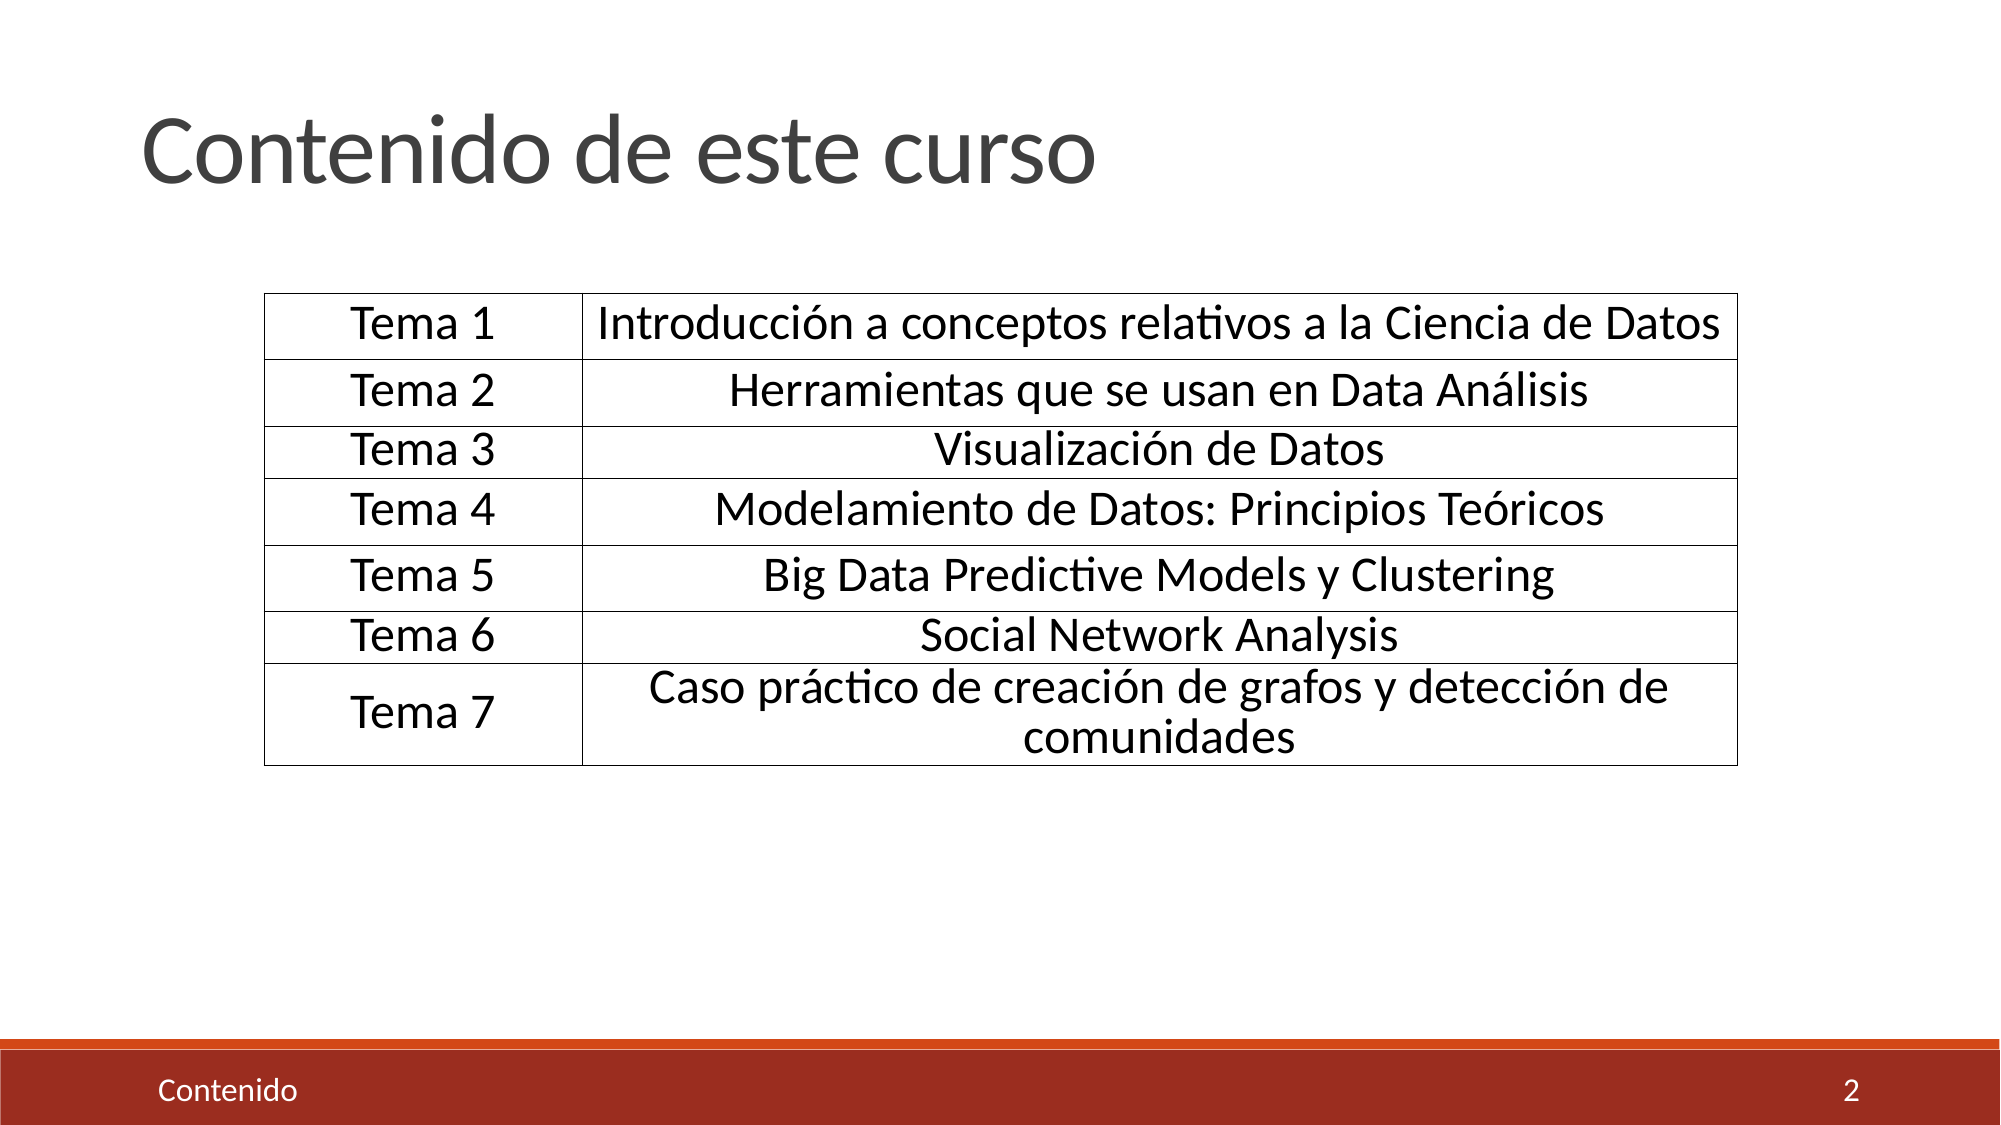

Contenido de este curso
| Tema 1 | Introducción a conceptos relativos a la Ciencia de Datos |
| --- | --- |
| Tema 2 | Herramientas que se usan en Data Análisis |
| Tema 3 | Visualización de Datos |
| Tema 4 | Modelamiento de Datos: Principios Teóricos |
| Tema 5 | Big Data Predictive Models y Clustering |
| Tema 6 | Social Network Analysis |
| Tema 7 | Caso práctico de creación de grafos y detección de comunidades |
Contenido                                                                                                                                                                                                              2